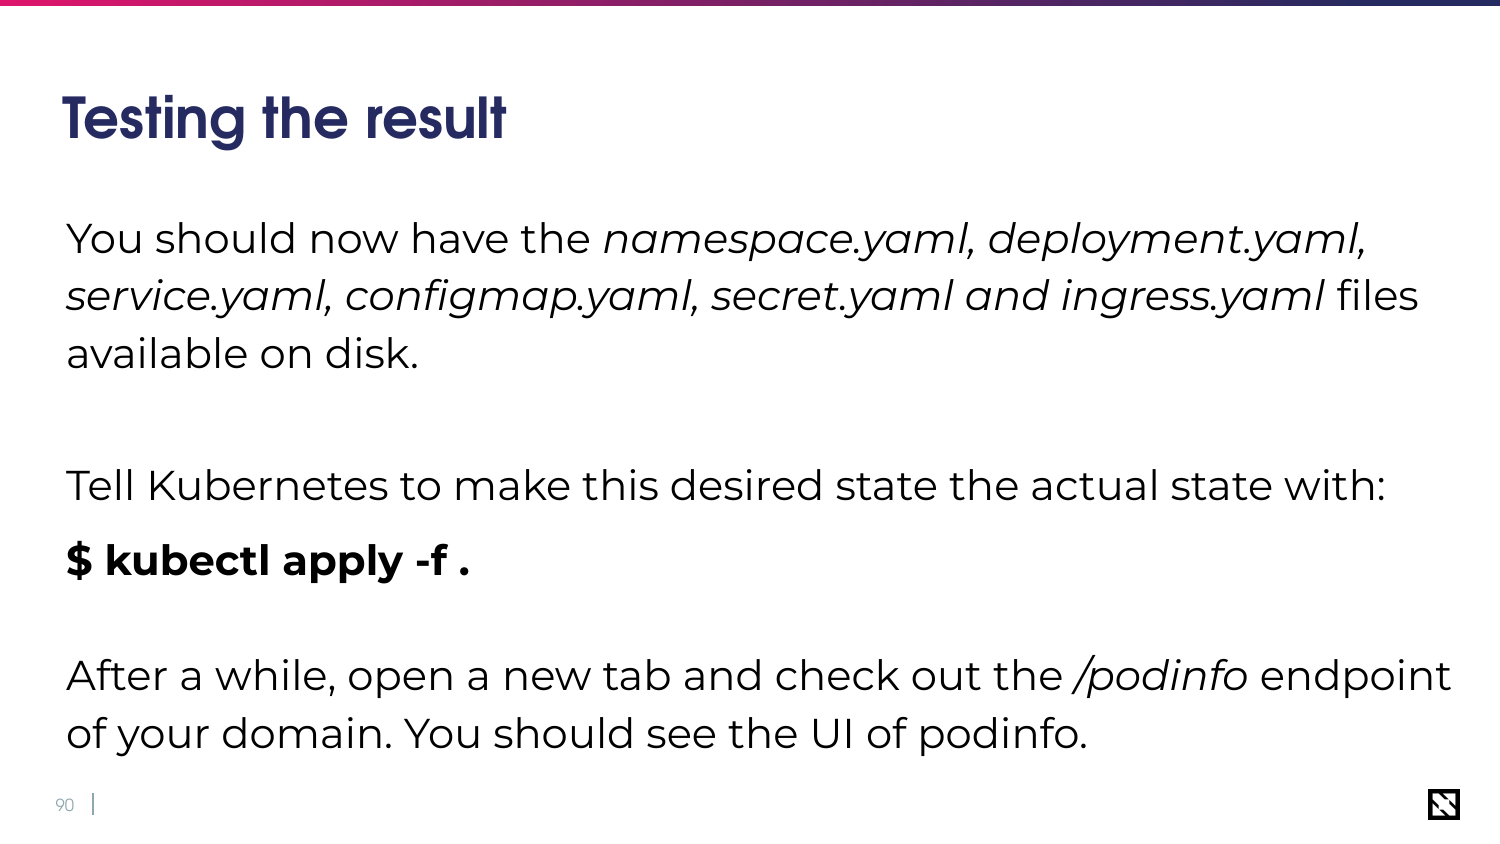

# Testing the result
You should now have the namespace.yaml, deployment.yaml, service.yaml, configmap.yaml, secret.yaml and ingress.yaml files available on disk.

Tell Kubernetes to make this desired state the actual state with:
$ kubectl apply -f .

After a while, open a new tab and check out the /podinfo endpoint of your domain. You should see the UI of podinfo.